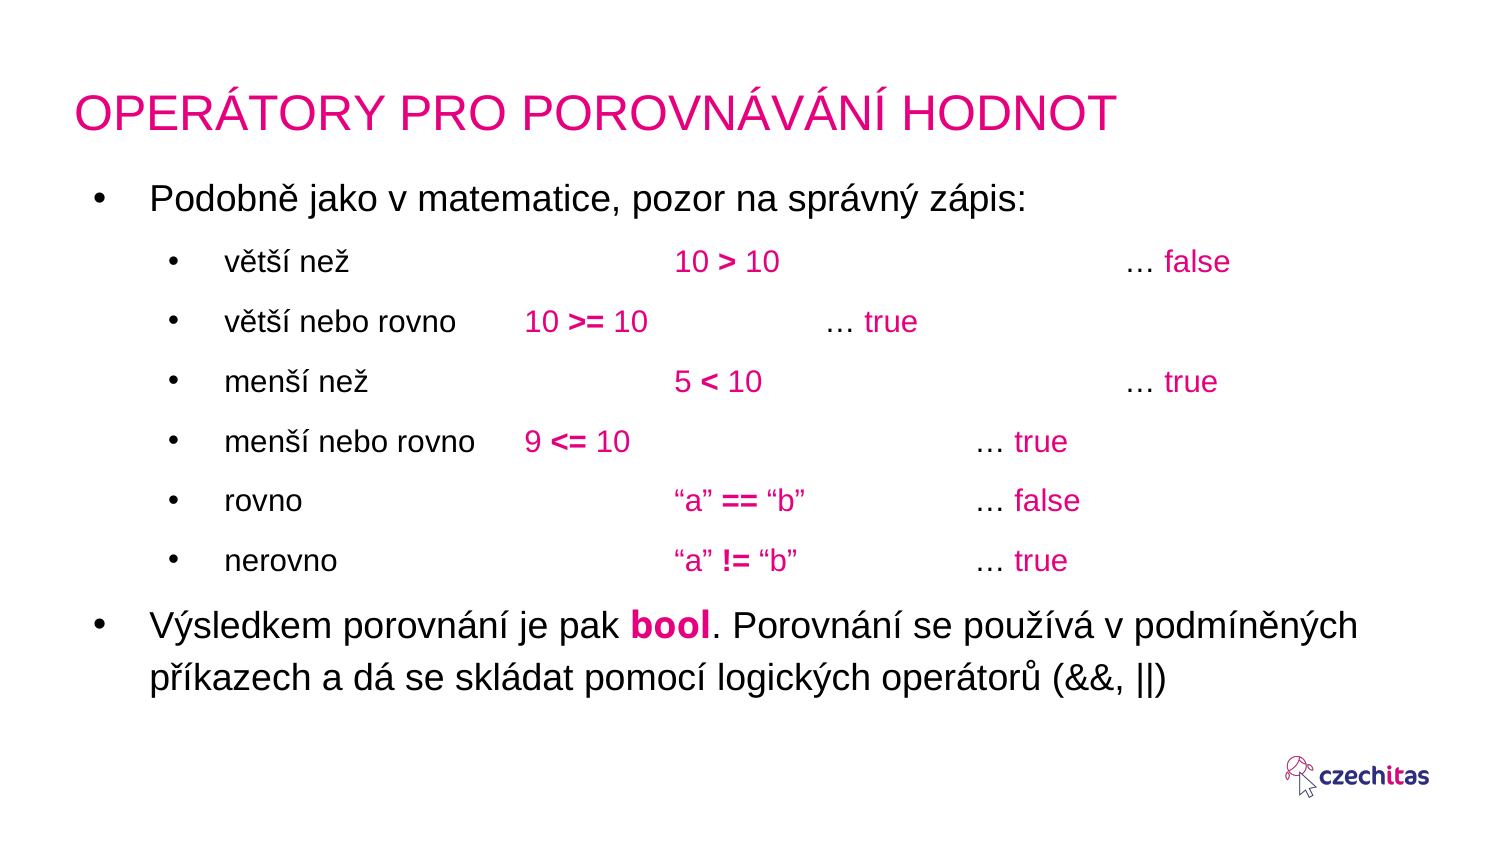

# OPERÁTORY PRO POROVNÁVÁNÍ HODNOT
Podobně jako v matematice, pozor na správný zápis:
větší než			10 > 10			… false
větší nebo rovno	10 >= 10		… true
menší než			5 < 10			… true
menší nebo rovno	9 <= 10			… true
rovno			“a” == “b”		… false
nerovno			“a” != “b”		… true
Výsledkem porovnání je pak bool. Porovnání se používá v podmíněných příkazech a dá se skládat pomocí logických operátorů (&&, ||)